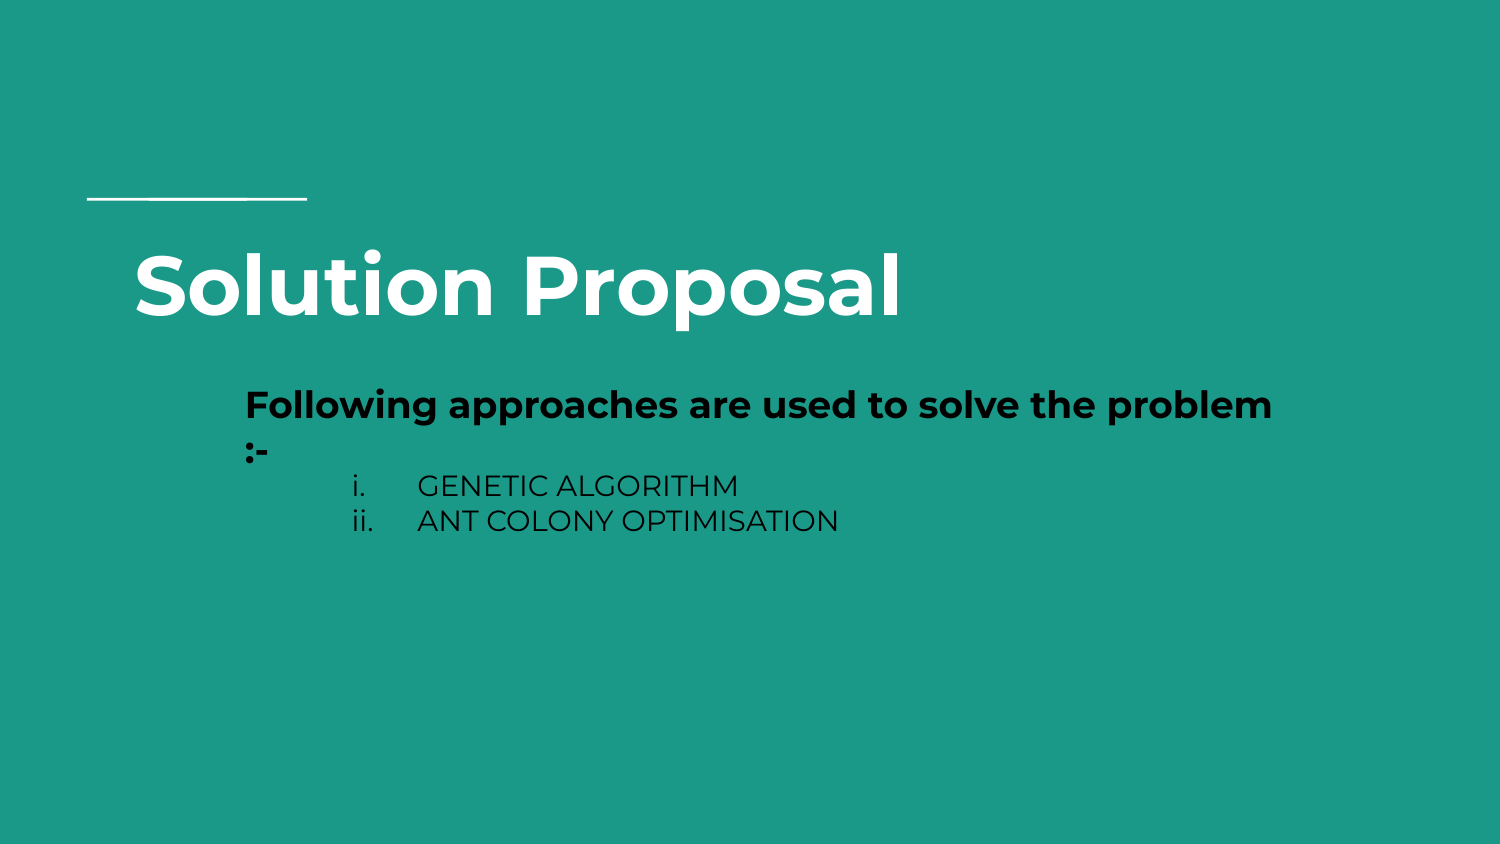

# Solution Proposal
Following approaches are used to solve the problem :-
GENETIC ALGORITHM
ANT COLONY OPTIMISATION